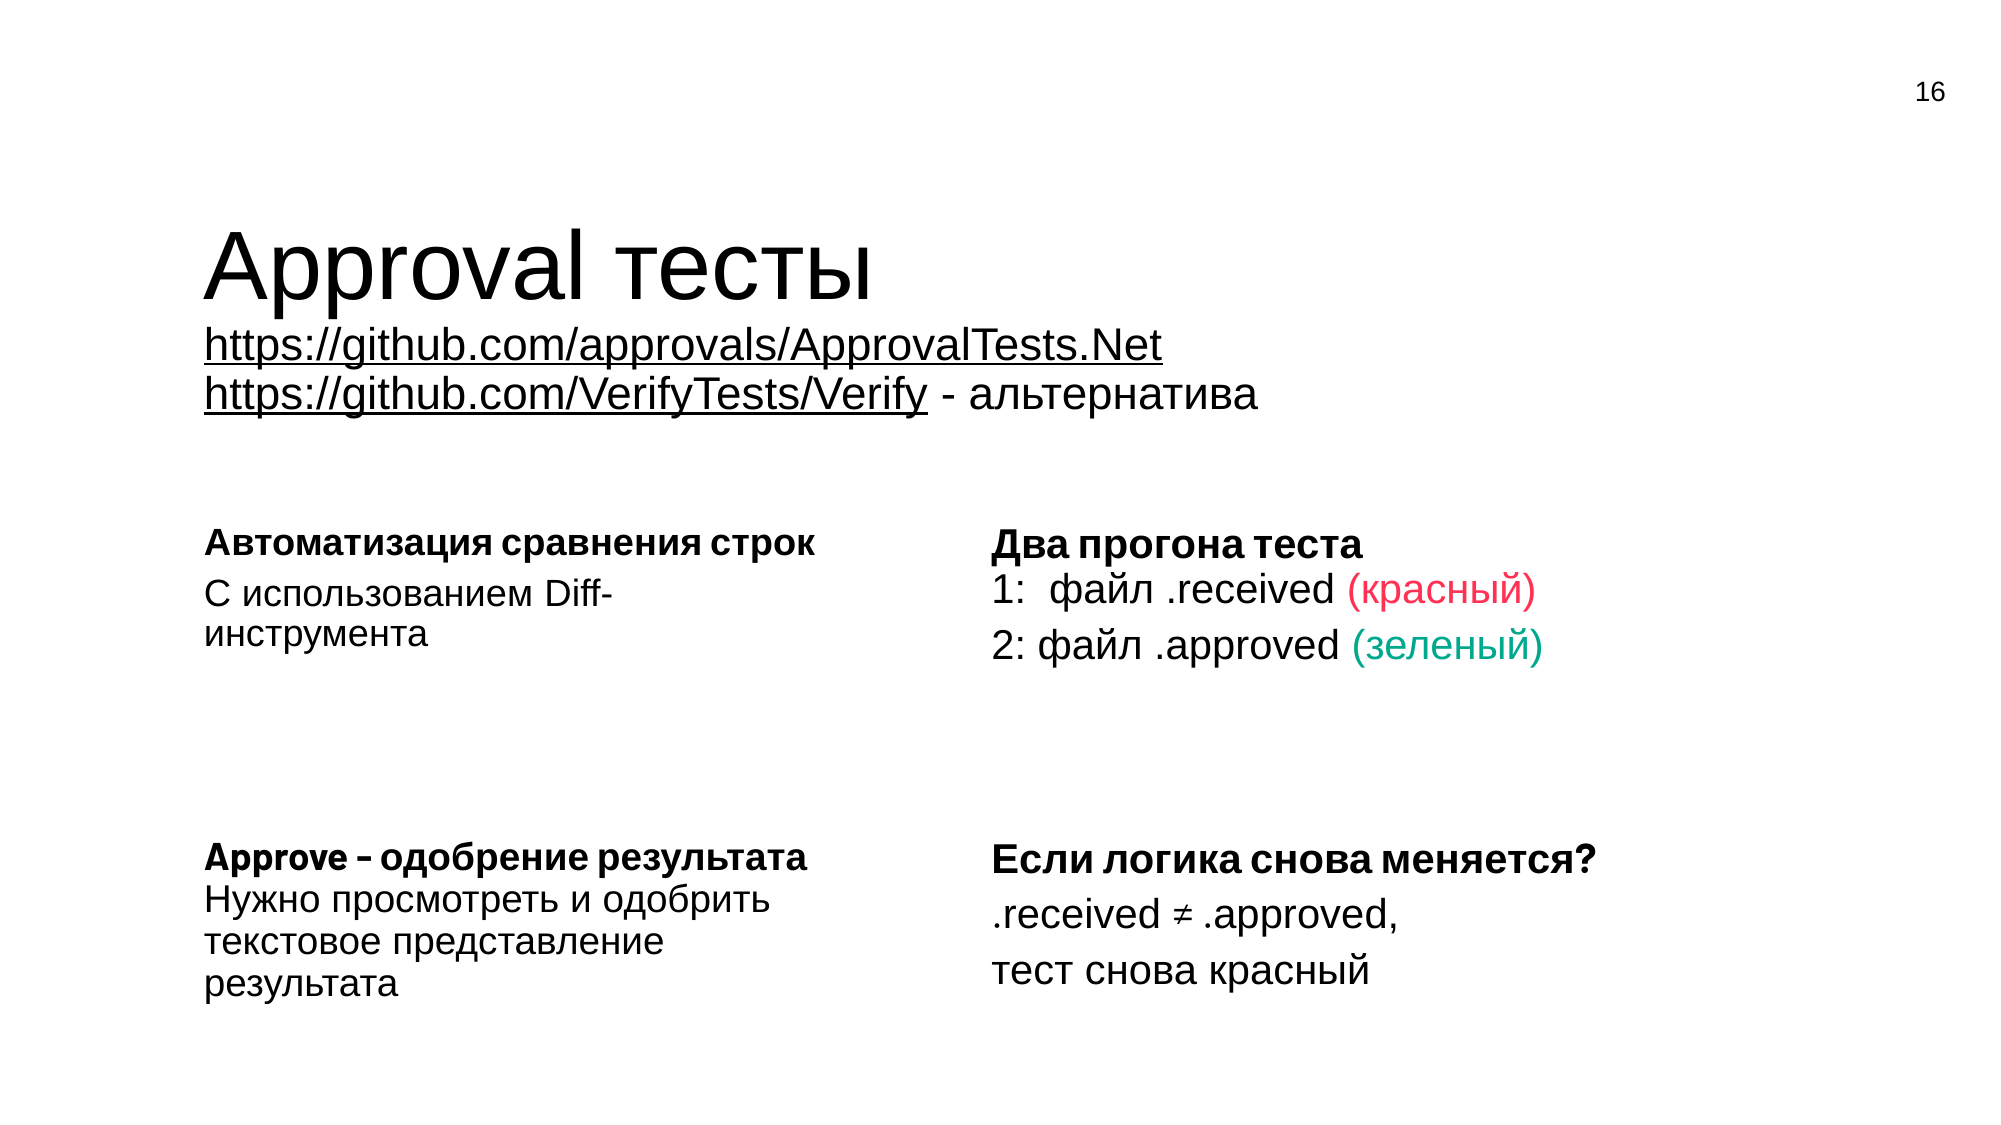

Approval тесты
https://github.com/approvals/ApprovalTests.Net
https://github.com/VerifyTests/Verify - альтернатива
Автоматизация сравнения строк
C использованием Diff-инструмента
Два прогона теста
1:  файл .received (красный)
2: файл .approved (зеленый)
Approve - одобрение результата
Нужно просмотреть и одобрить текстовое представление результата
Если логика снова меняется?
.received ≠ .approved,
тест снова красный